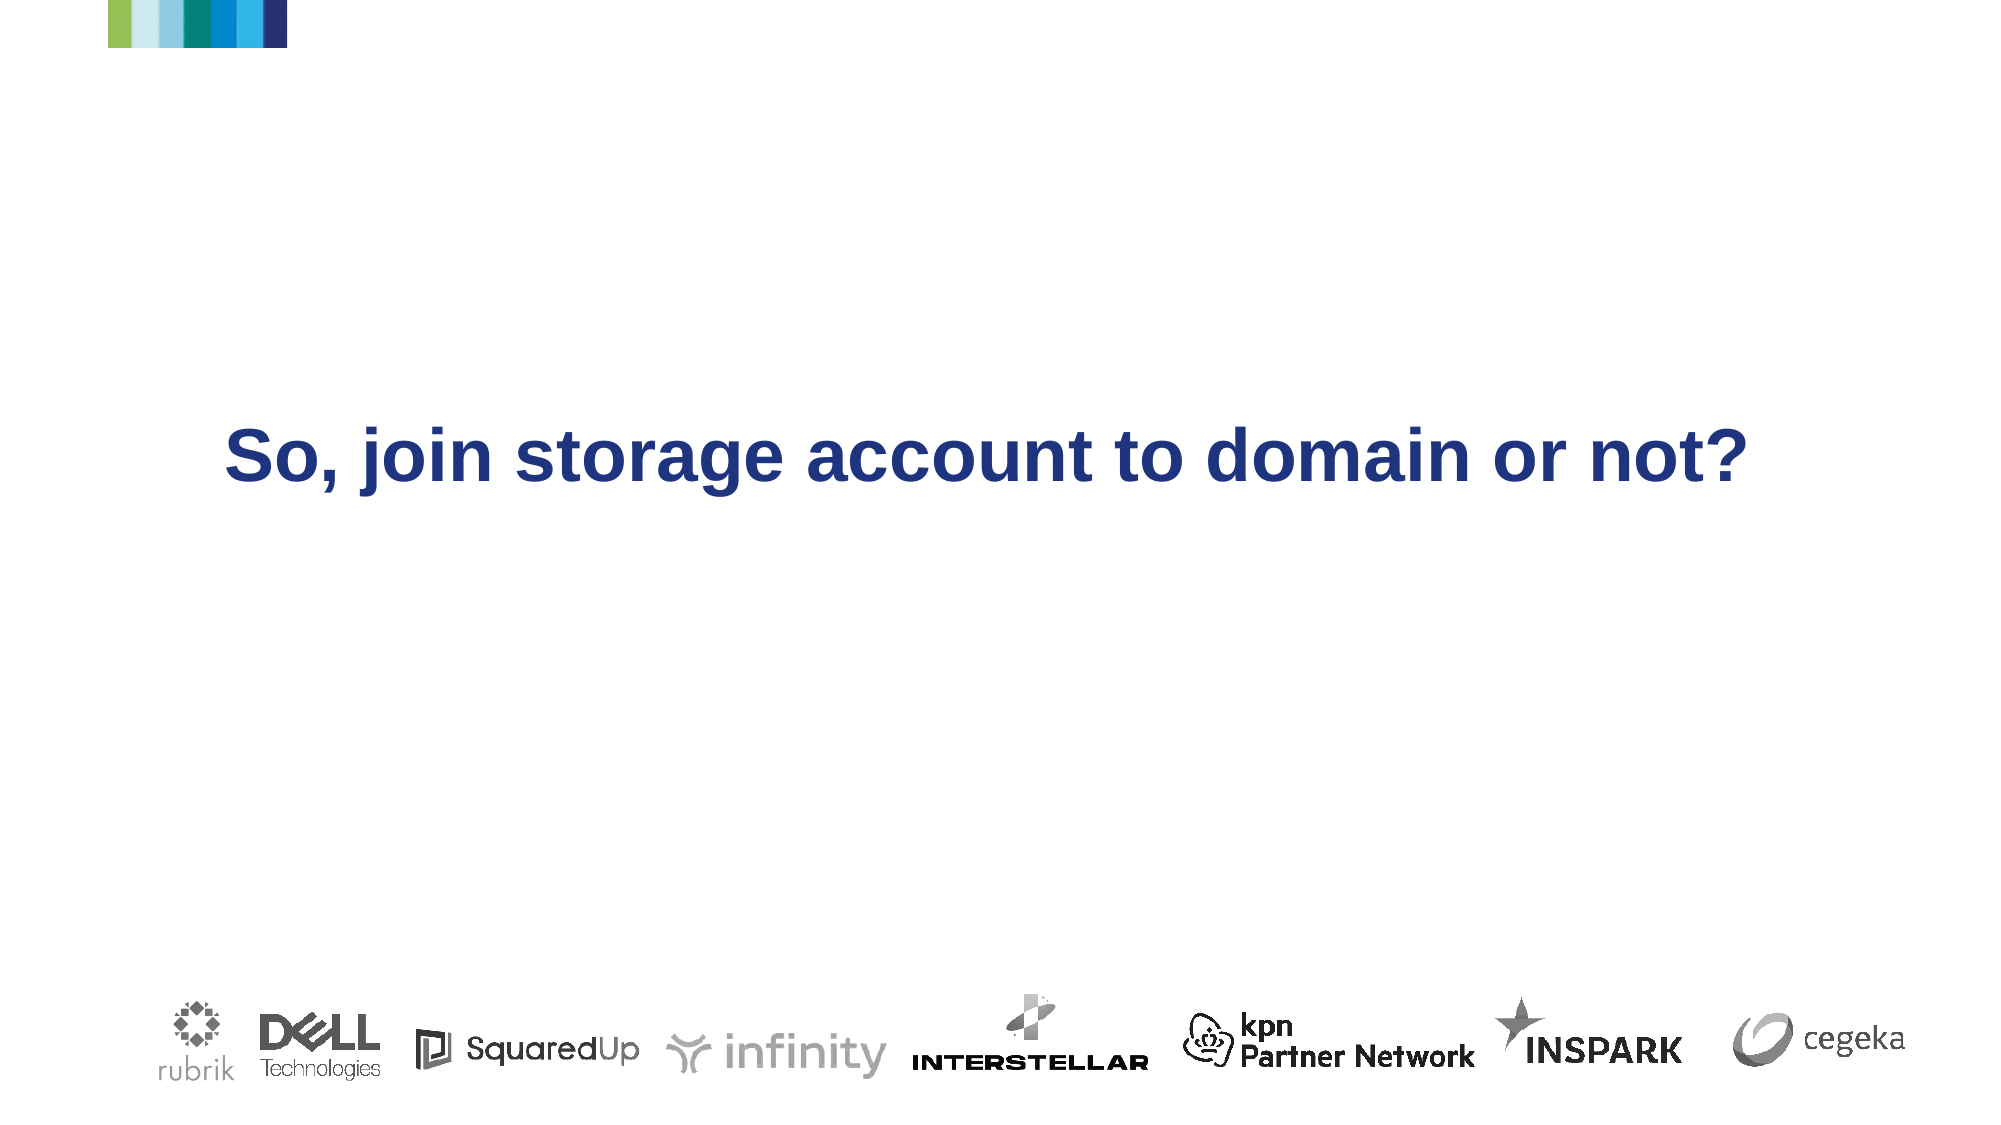

# So, join storage account to domain or not?